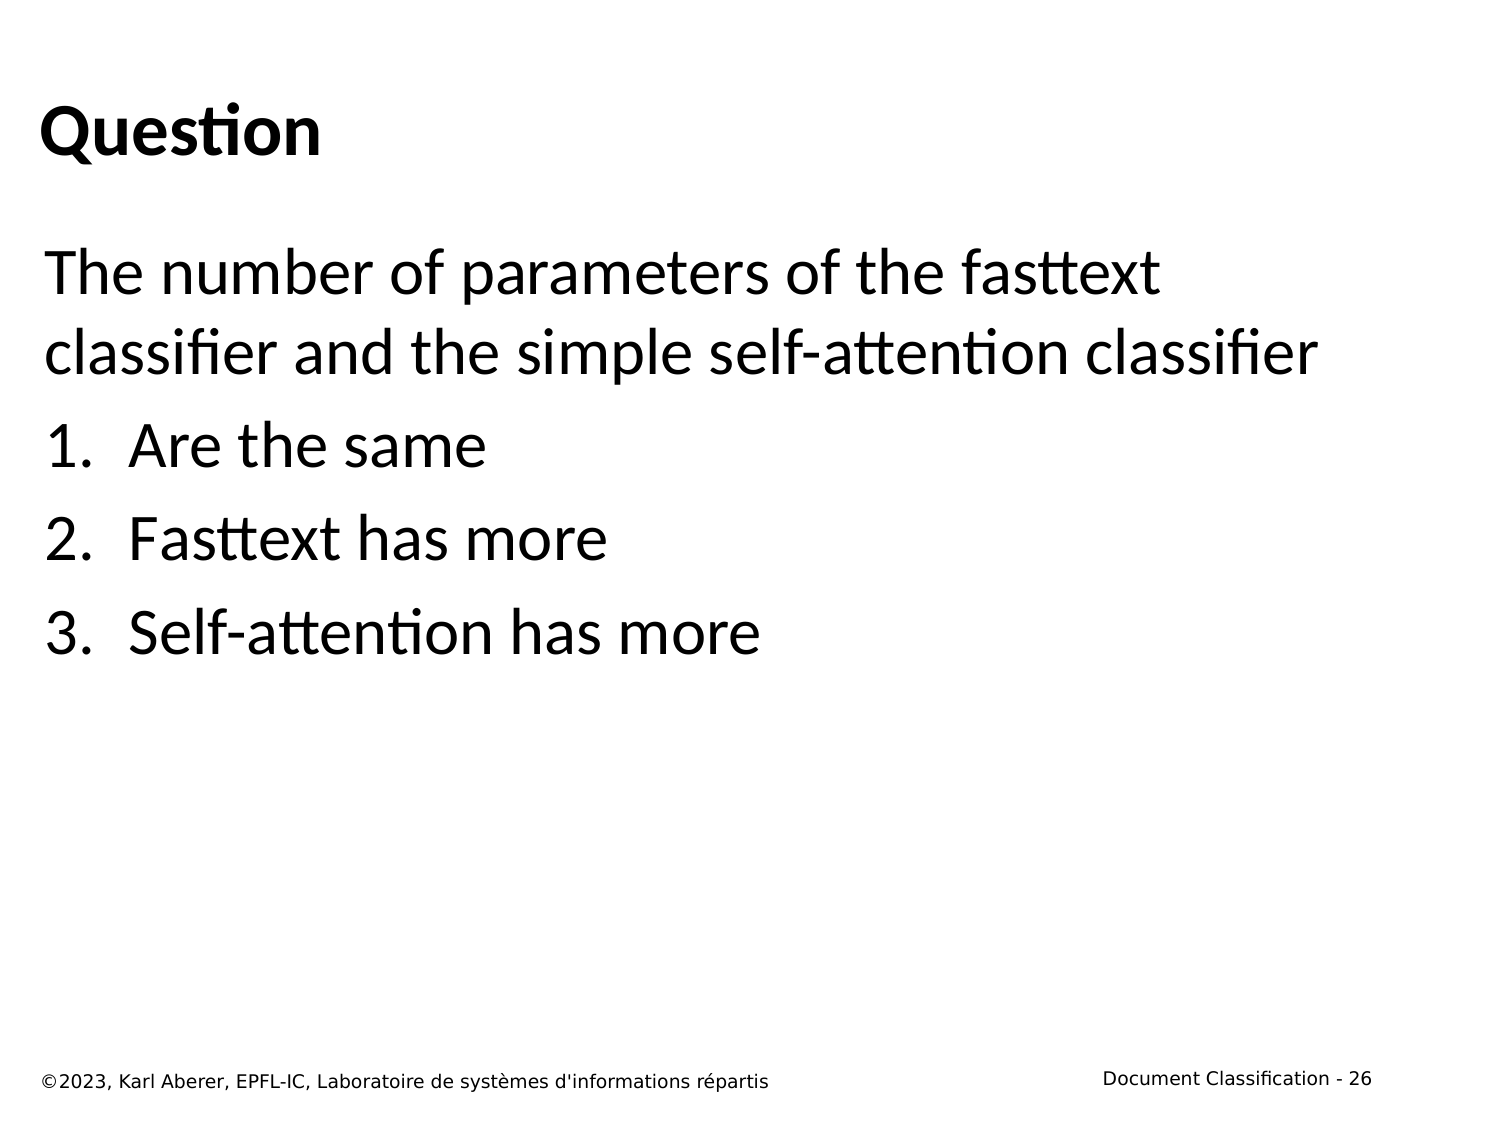

# Question
The number of parameters of the fasttext classifier and the simple self-attention classifier
Are the same
Fasttext has more
Self-attention has more
©2023, Karl Aberer, EPFL-IC, Laboratoire de systèmes d'informations répartis